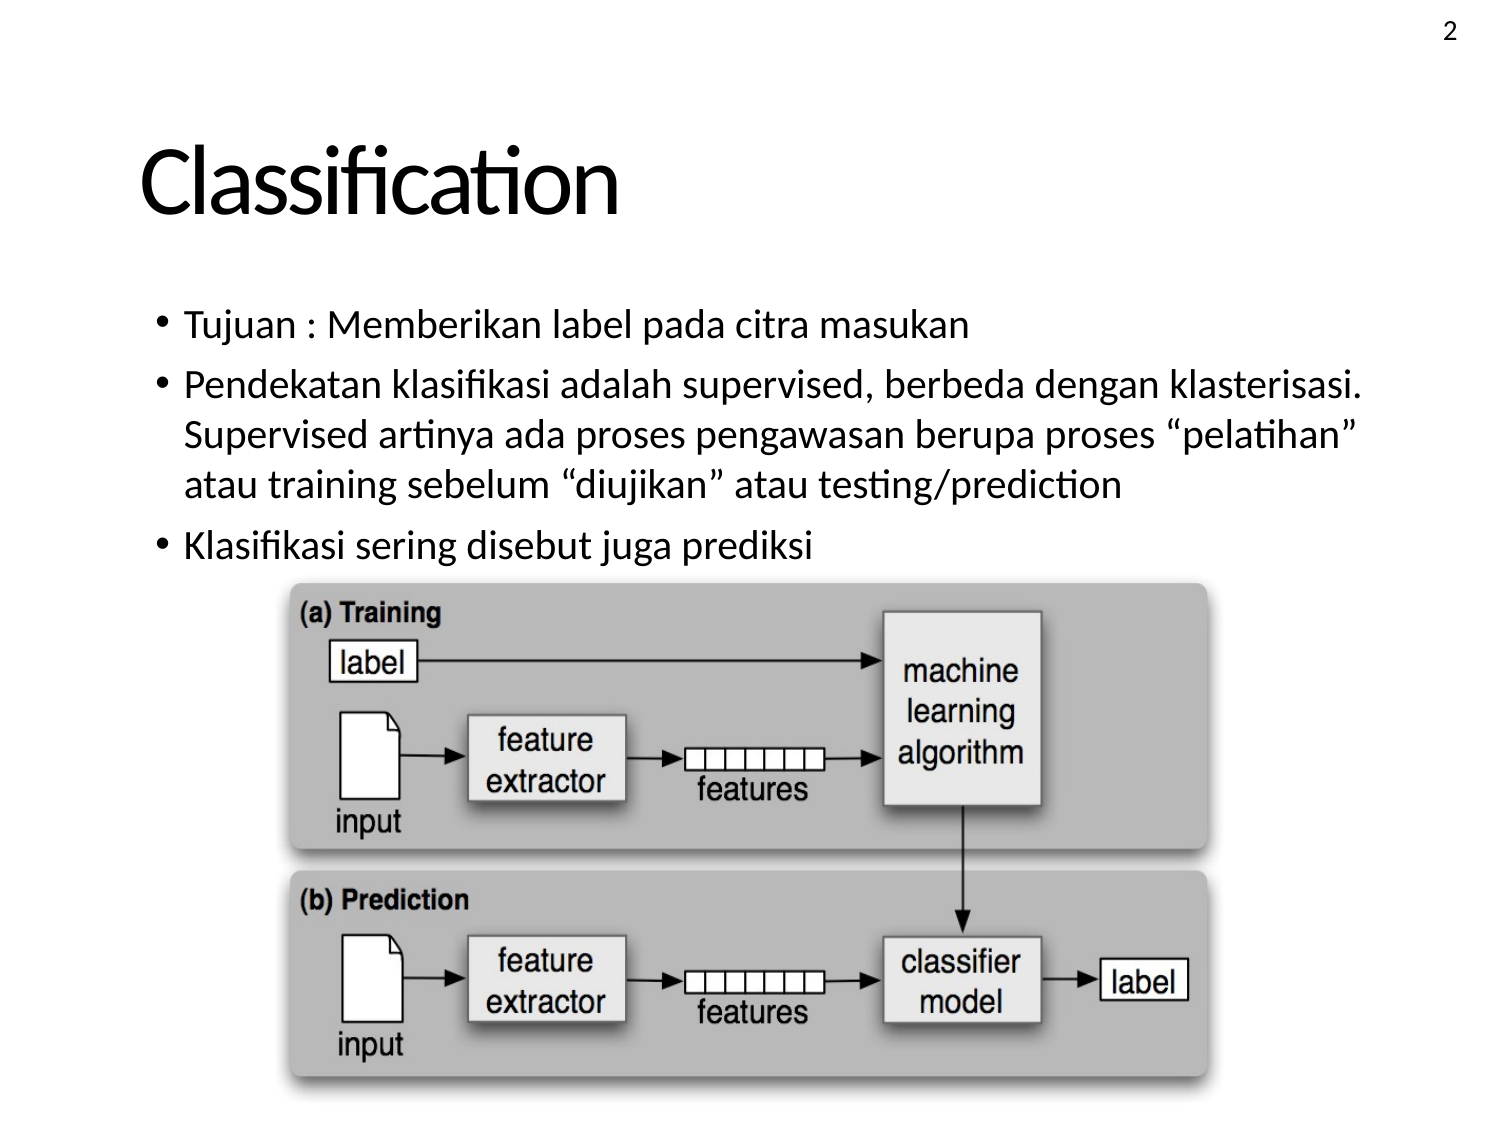

2
Classification
Tujuan : Memberikan label pada citra masukan
Pendekatan klasifikasi adalah supervised, berbeda dengan klasterisasi. Supervised artinya ada proses pengawasan berupa proses “pelatihan” atau training sebelum “diujikan” atau testing/prediction
Klasifikasi sering disebut juga prediksi